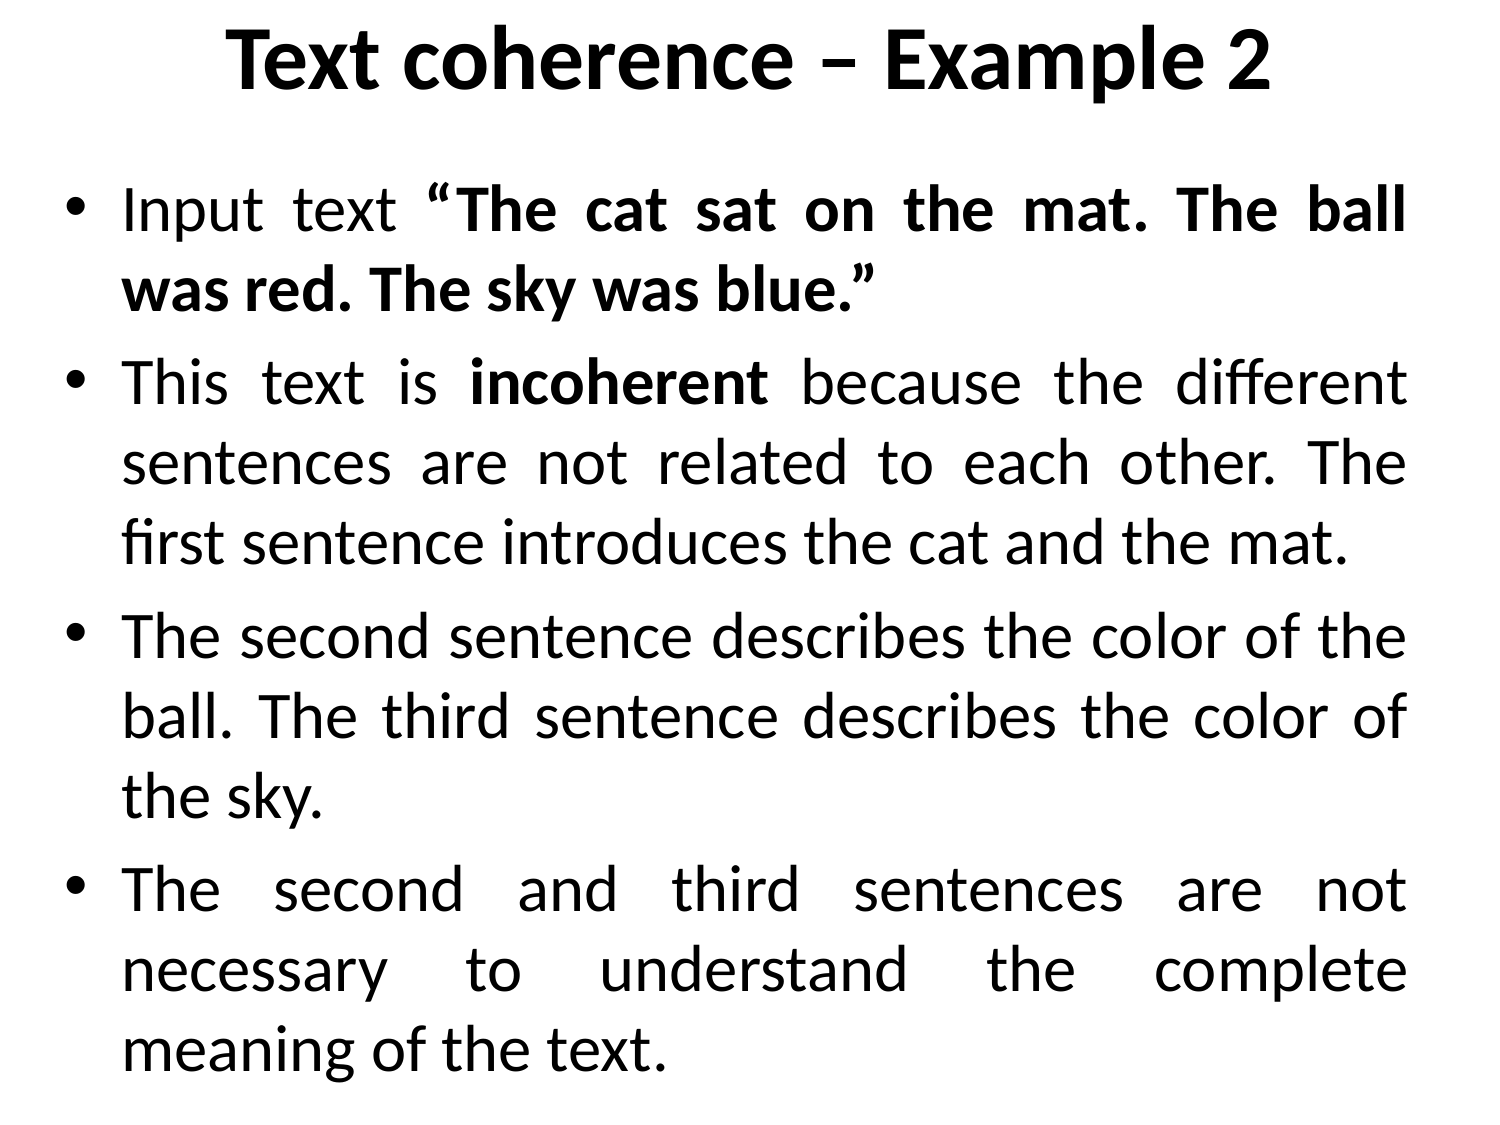

# Text coherence – Example 2
Input text “The cat sat on the mat. The ball was red. The sky was blue.”
This text is incoherent because the different sentences are not related to each other. The first sentence introduces the cat and the mat.
The second sentence describes the color of the ball. The third sentence describes the color of the sky.
The second and third sentences are not necessary to understand the complete meaning of the text.